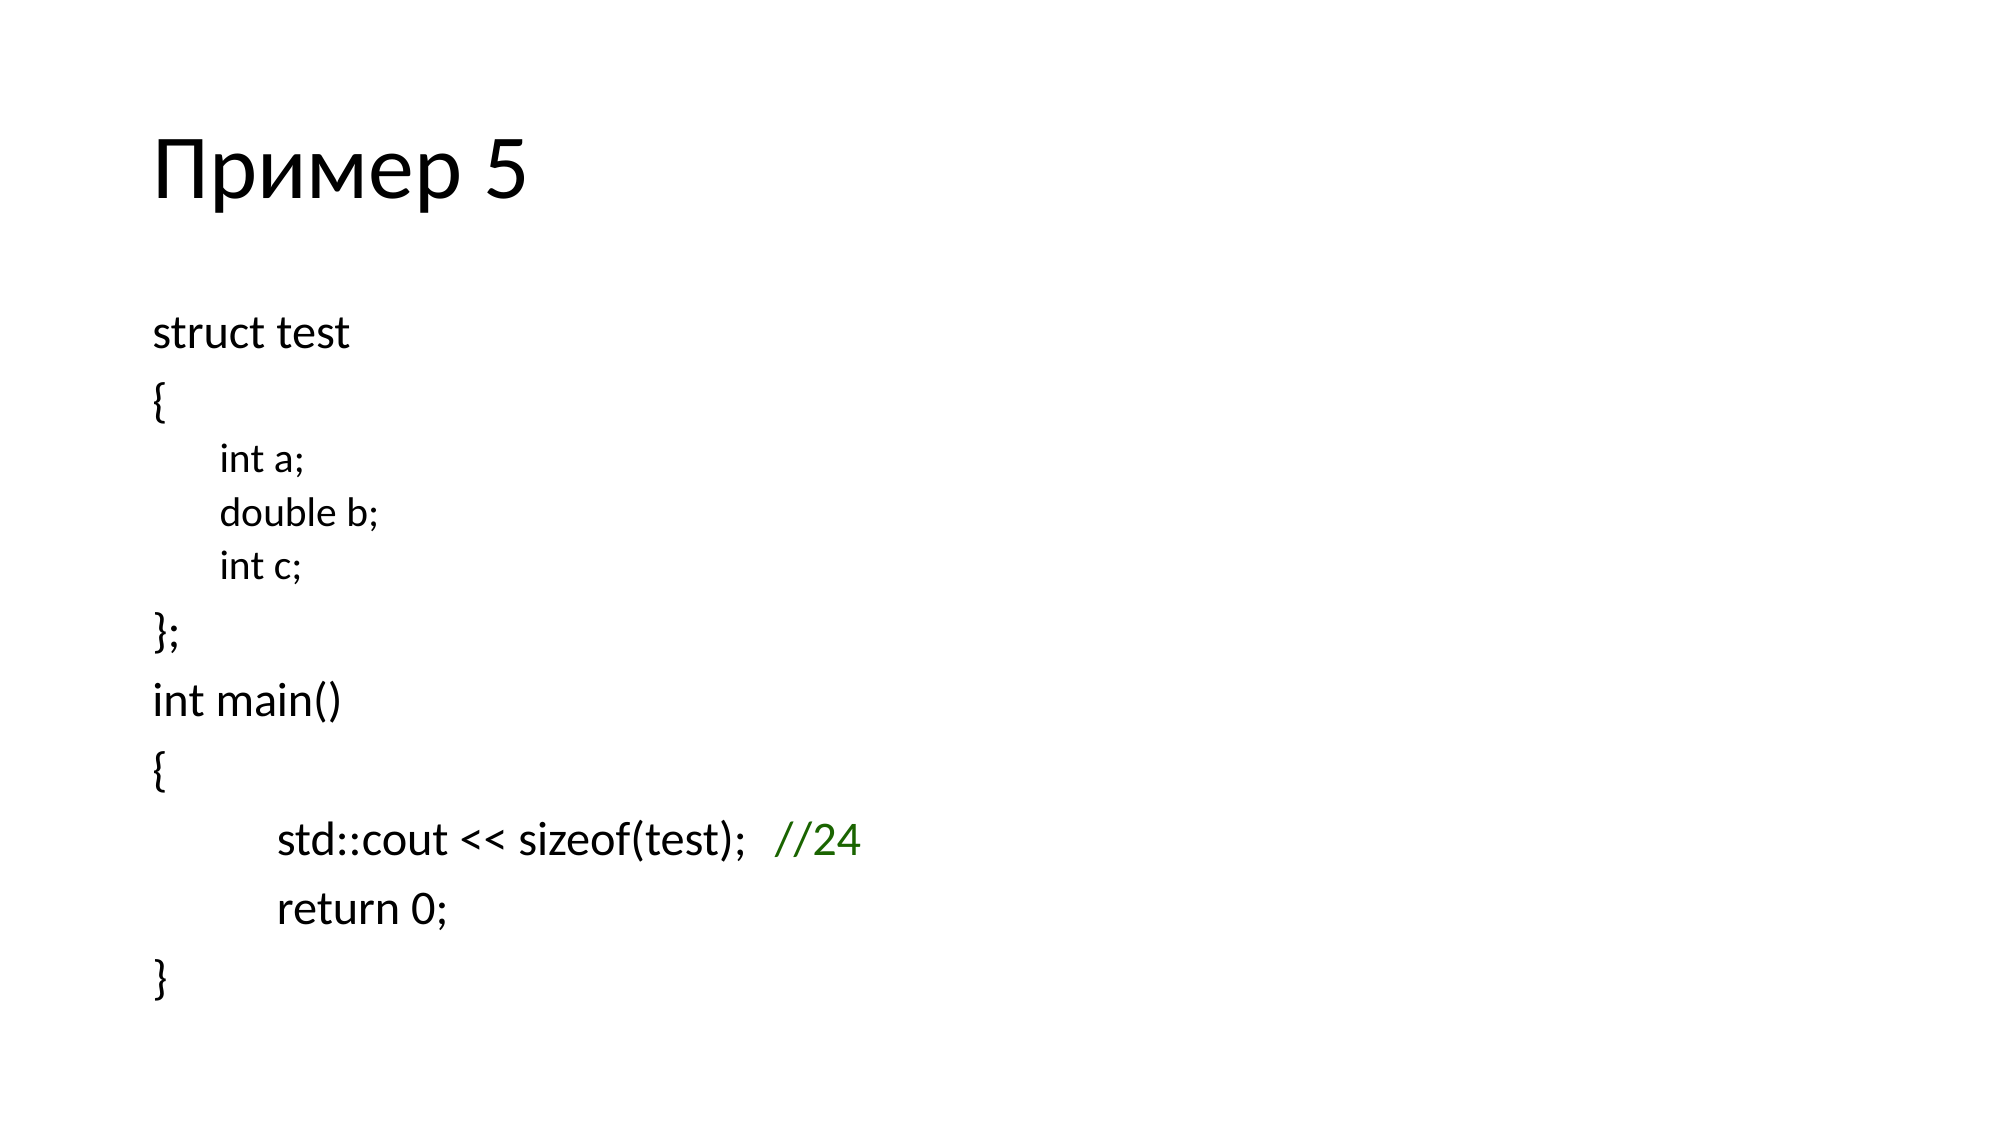

# Пример 5
struct test
{
int a;
double b;
int c;
};
int main()
{
	std::cout << sizeof(test);	//24
	return 0;
}